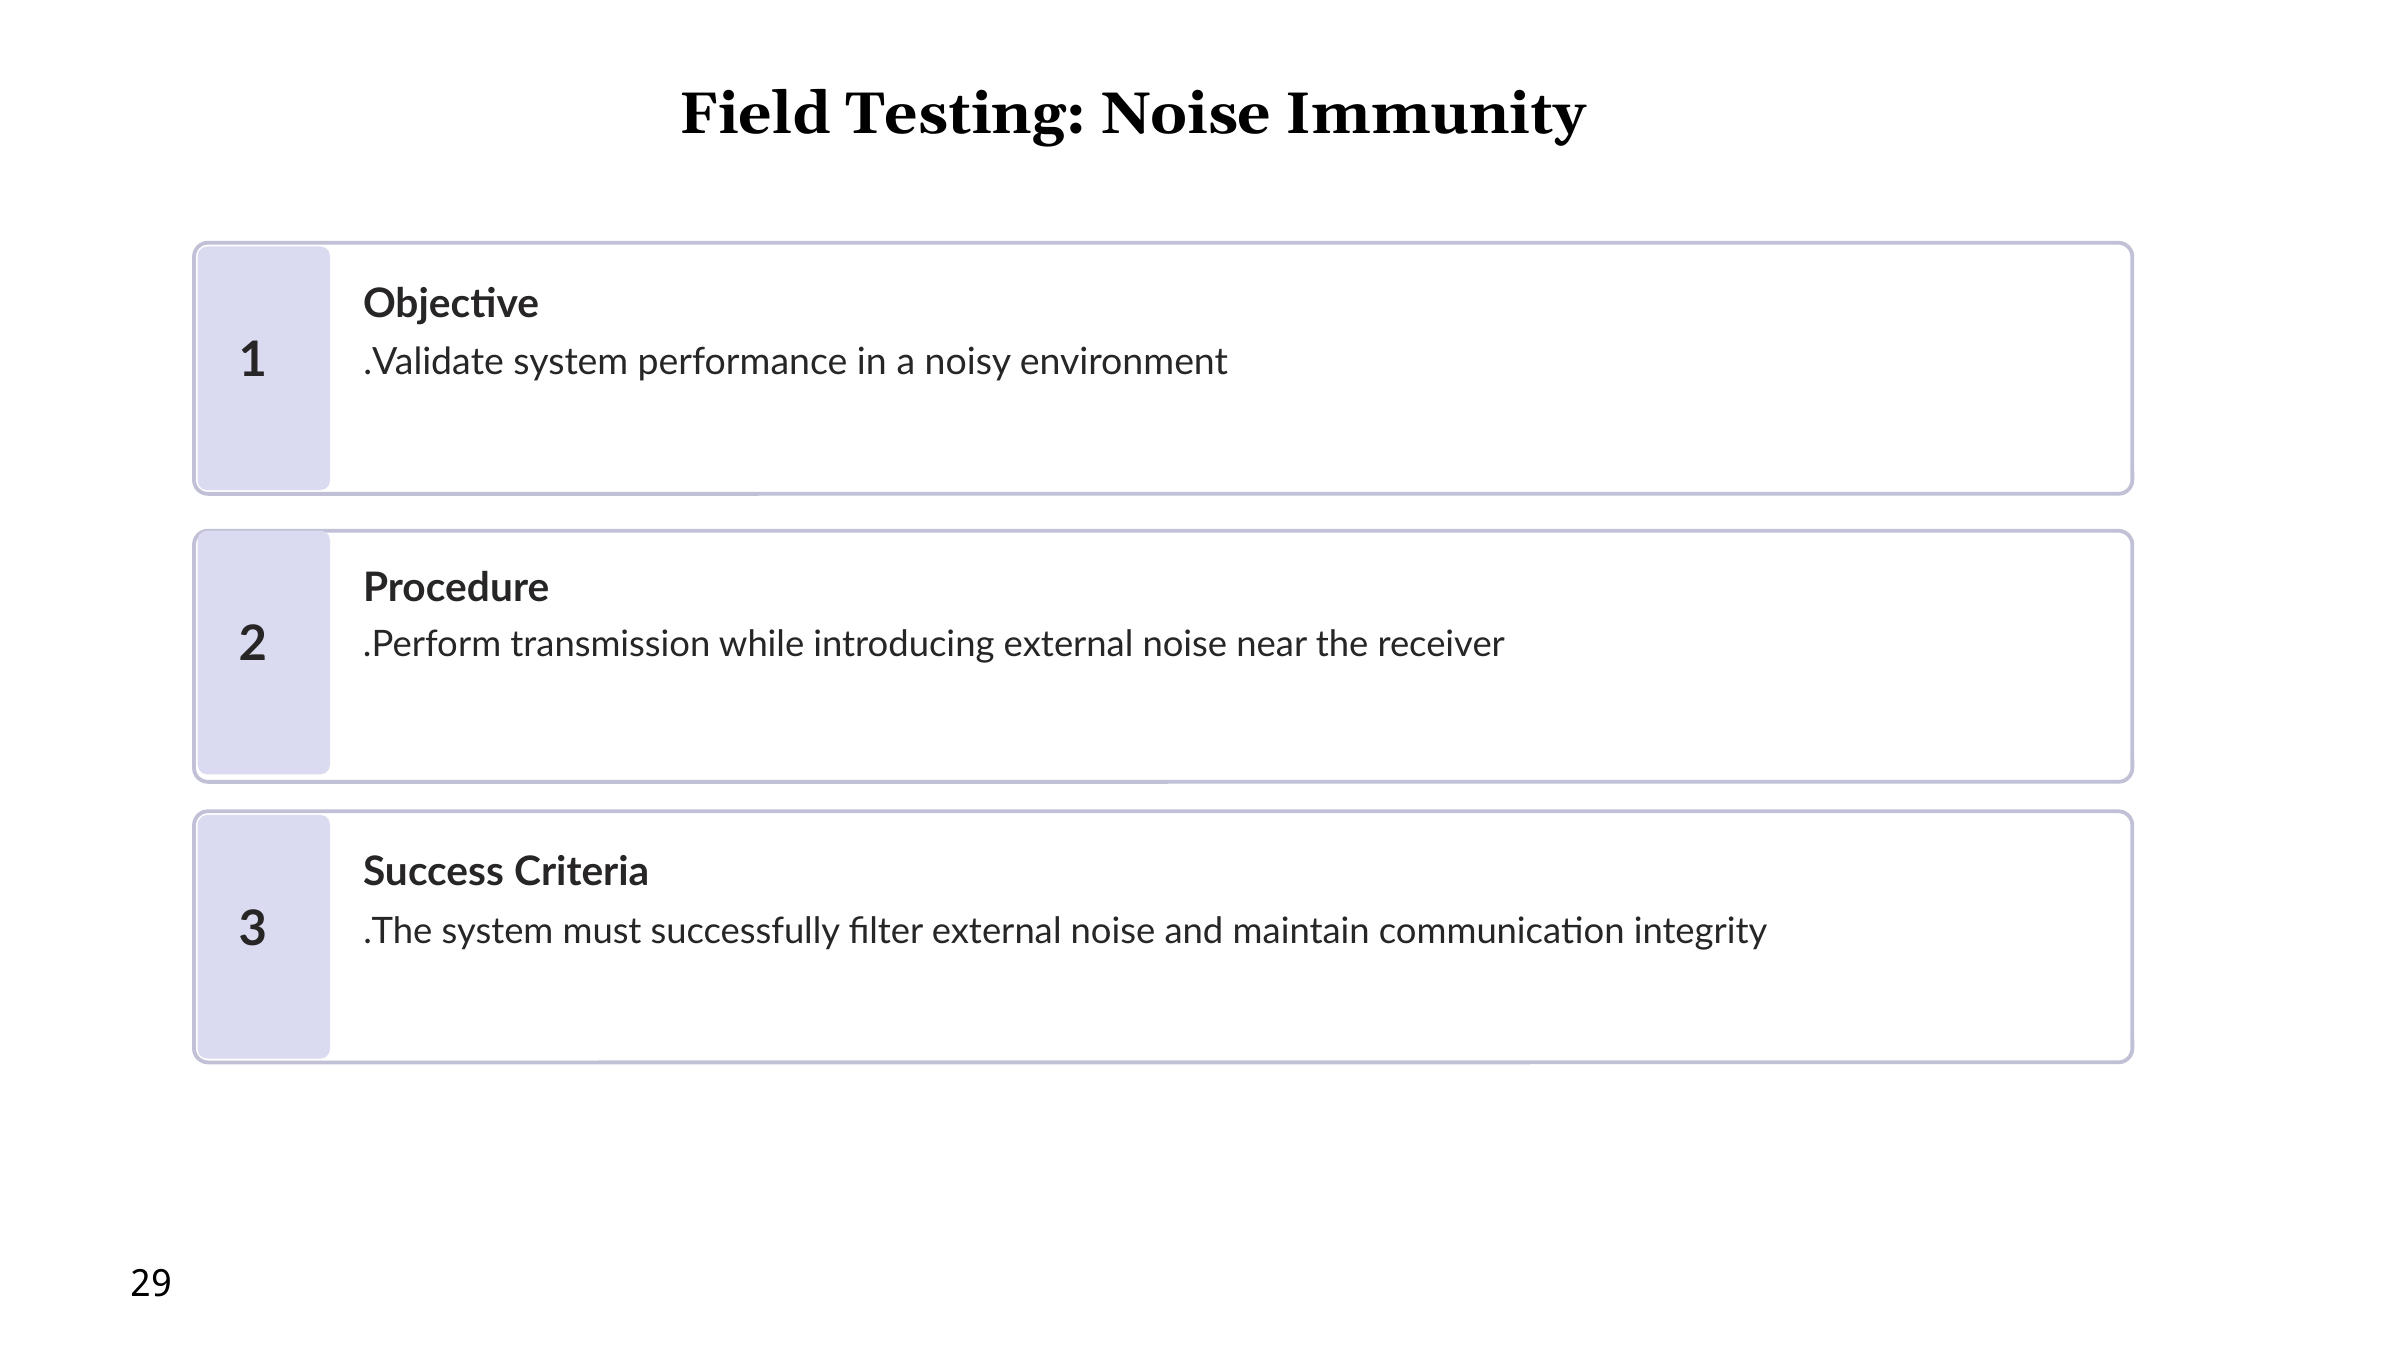

# Field Testing: Noise Immunity

Objective
1
Validate system performance in a noisy environment.

Procedure
2
Perform transmission while introducing external noise near the receiver.

Success Criteria
3
The system must successfully filter external noise and maintain communication integrity.